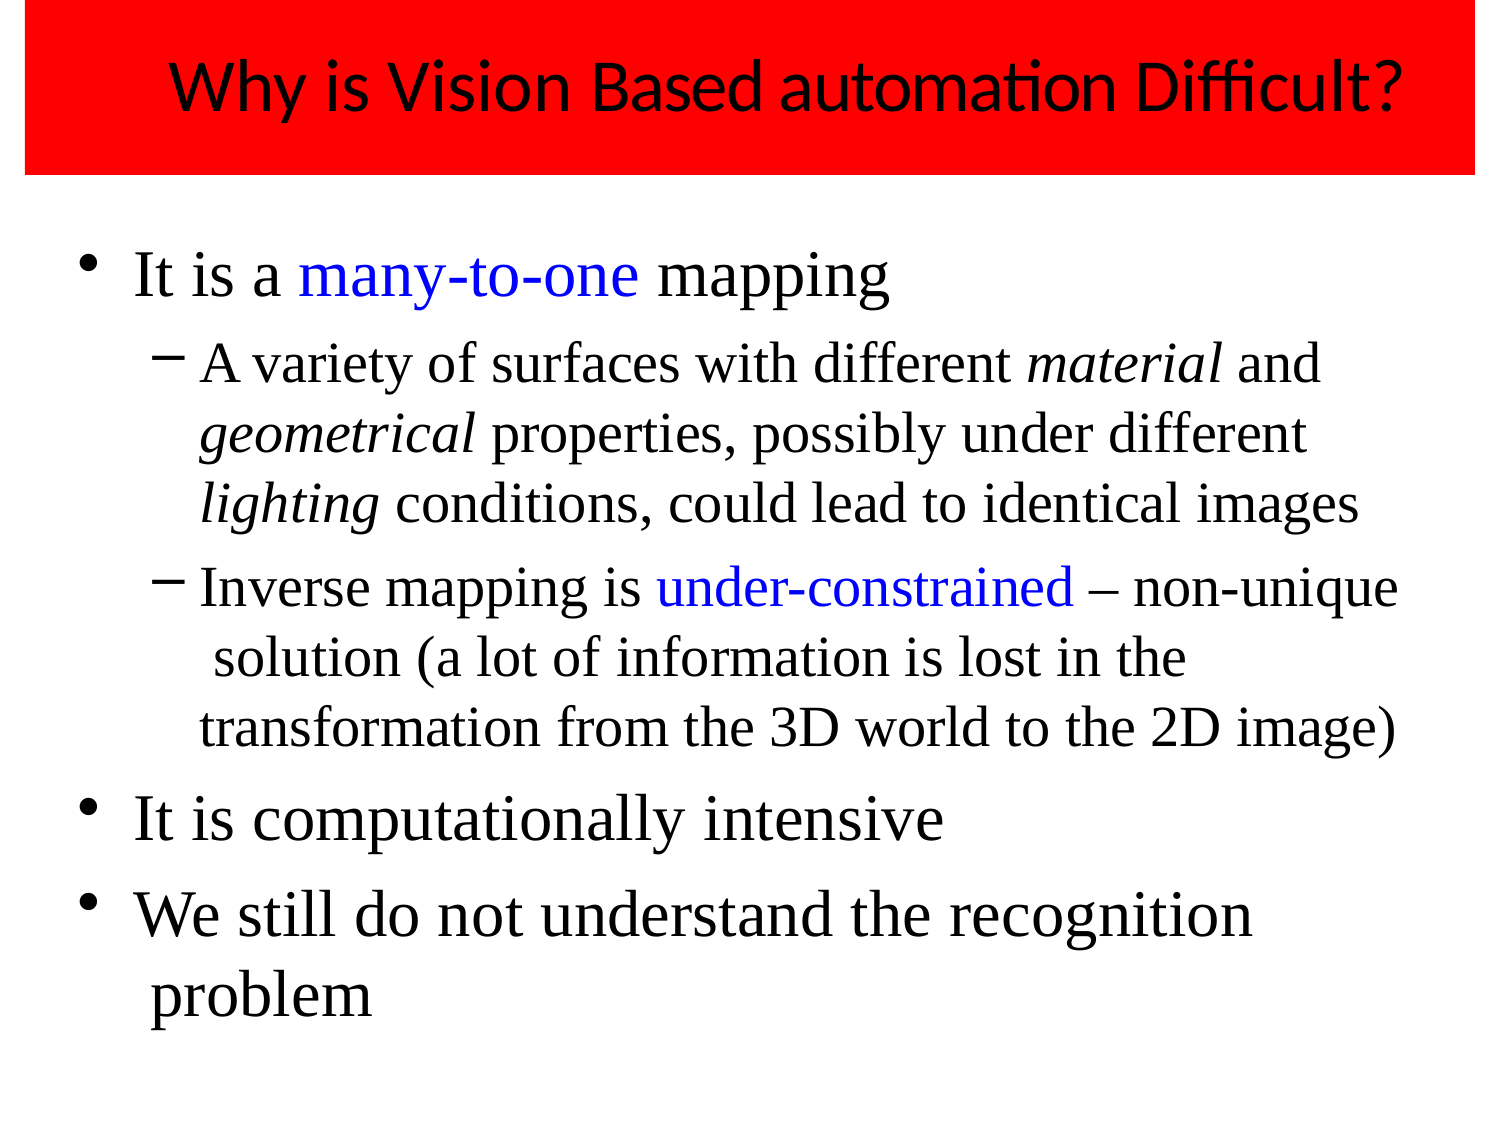

# Why is Vision Based automation Difficult?
It is a many-to-one mapping
A variety of surfaces with different material and  geometrical properties, possibly under different  lighting conditions, could lead to identical images
Inverse mapping is under-constrained – non-unique  solution (a lot of information is lost in the  transformation from the 3D world to the 2D image)
It is computationally intensive
We still do not understand the recognition  problem